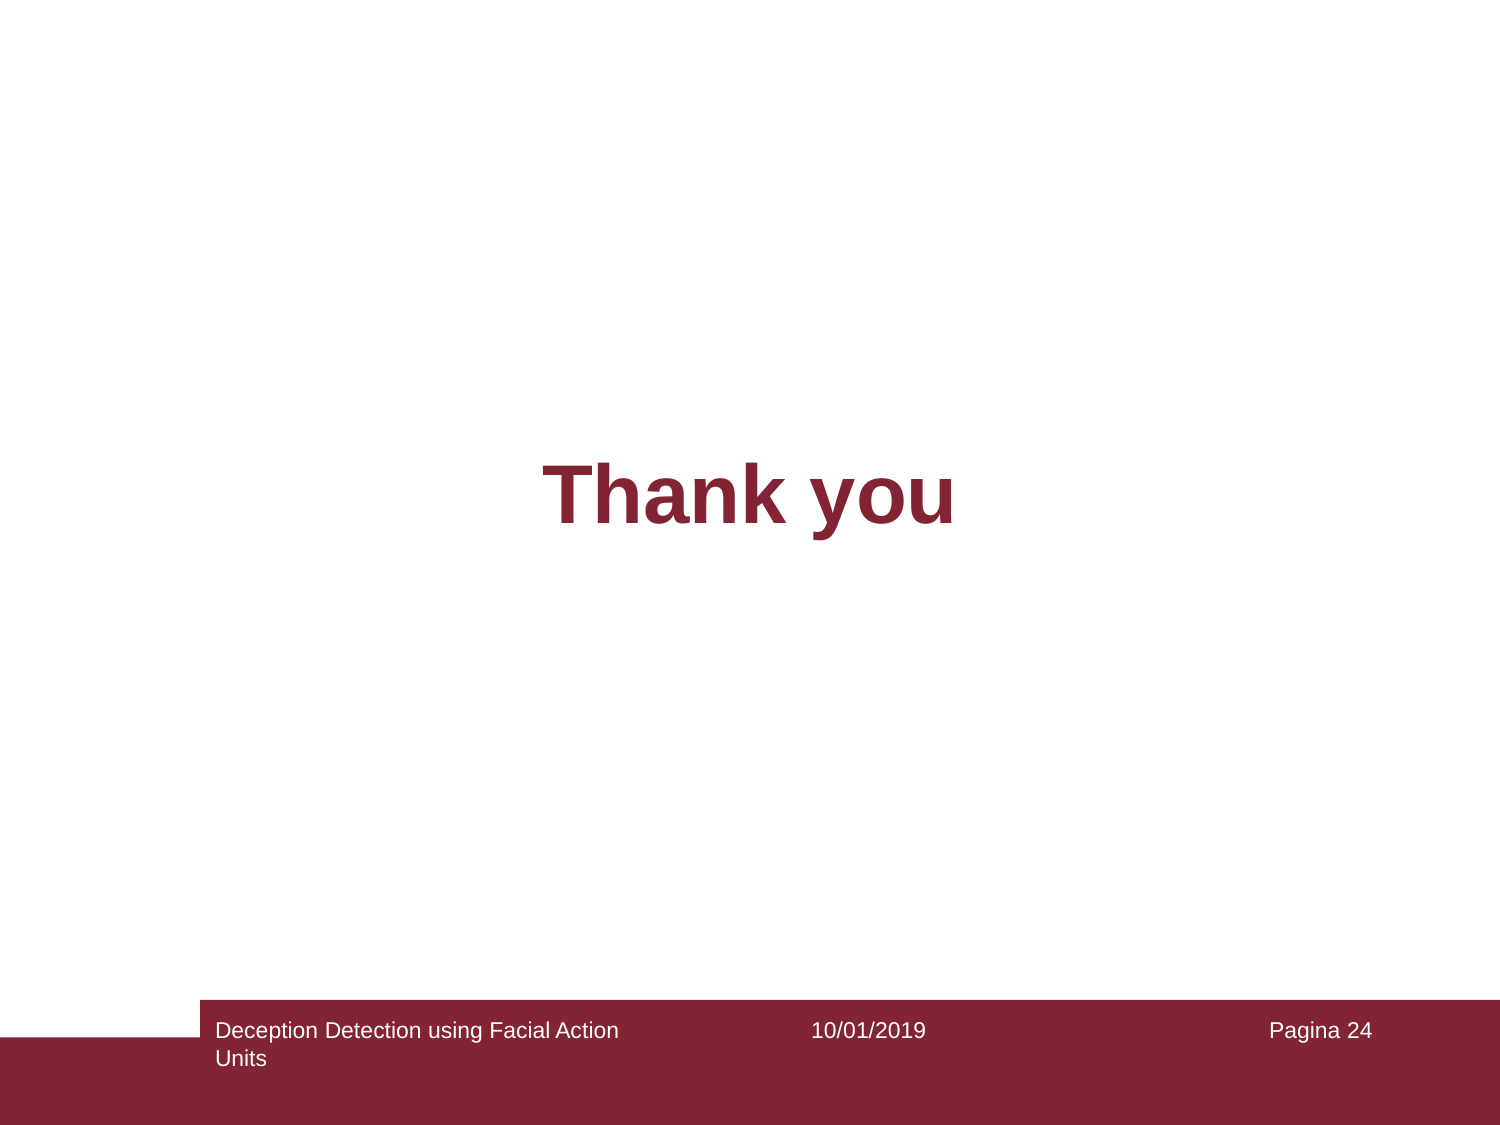

Thank you
Deception Detection using Facial Action Units
10/01/2019
Pagina 24